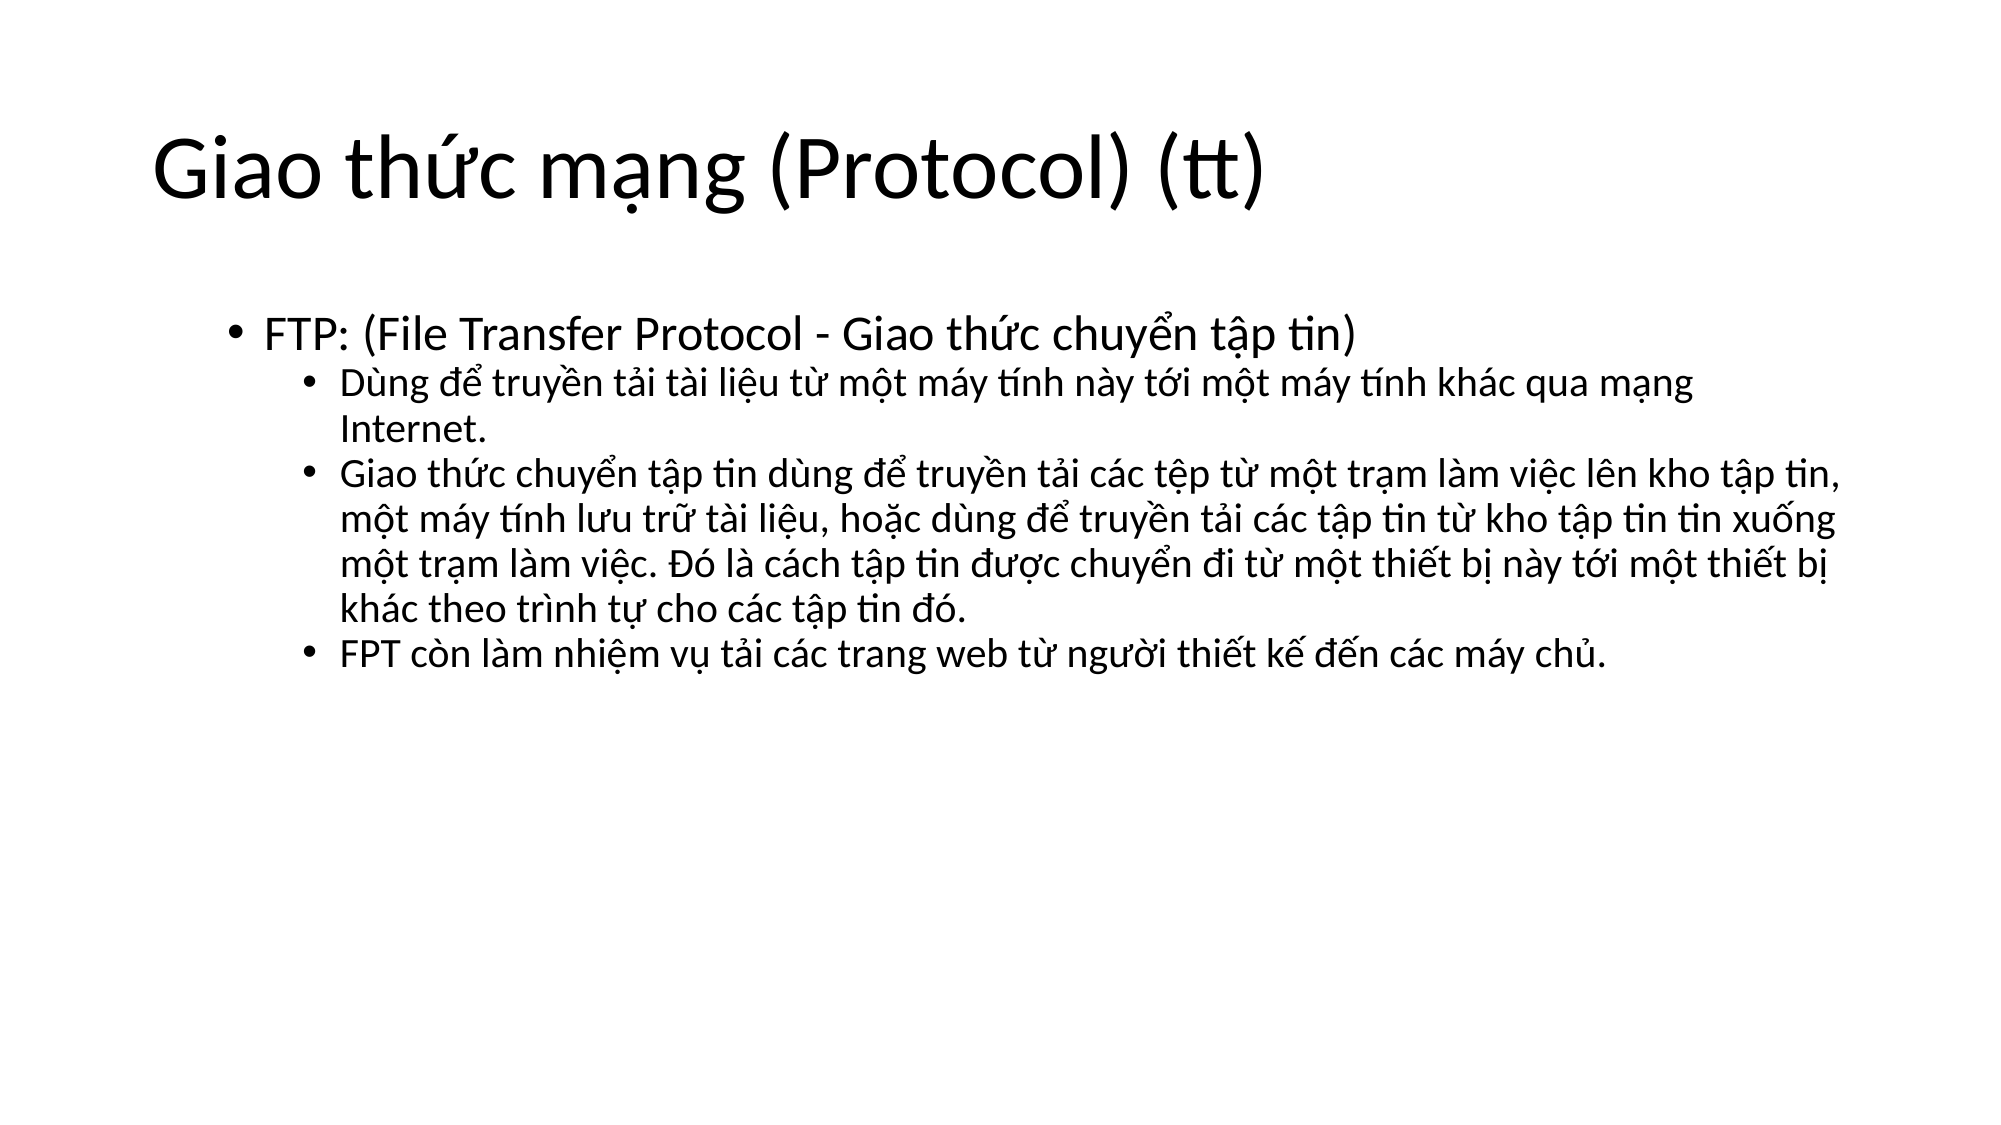

# Giao thức mạng (Protocol) (tt)
FTP: (File Transfer Protocol - Giao thức chuyển tập tin)
Dùng để truyền tải tài liệu từ một máy tính này tới một máy tính khác qua mạng Internet.
Giao thức chuyển tập tin dùng để truyền tải các tệp từ một trạm làm việc lên kho tập tin, một máy tính lưu trữ tài liệu, hoặc dùng để truyền tải các tập tin từ kho tập tin tin xuống một trạm làm việc. Đó là cách tập tin được chuyển đi từ một thiết bị này tới một thiết bị khác theo trình tự cho các tập tin đó.
FPT còn làm nhiệm vụ tải các trang web từ người thiết kế đến các máy chủ.